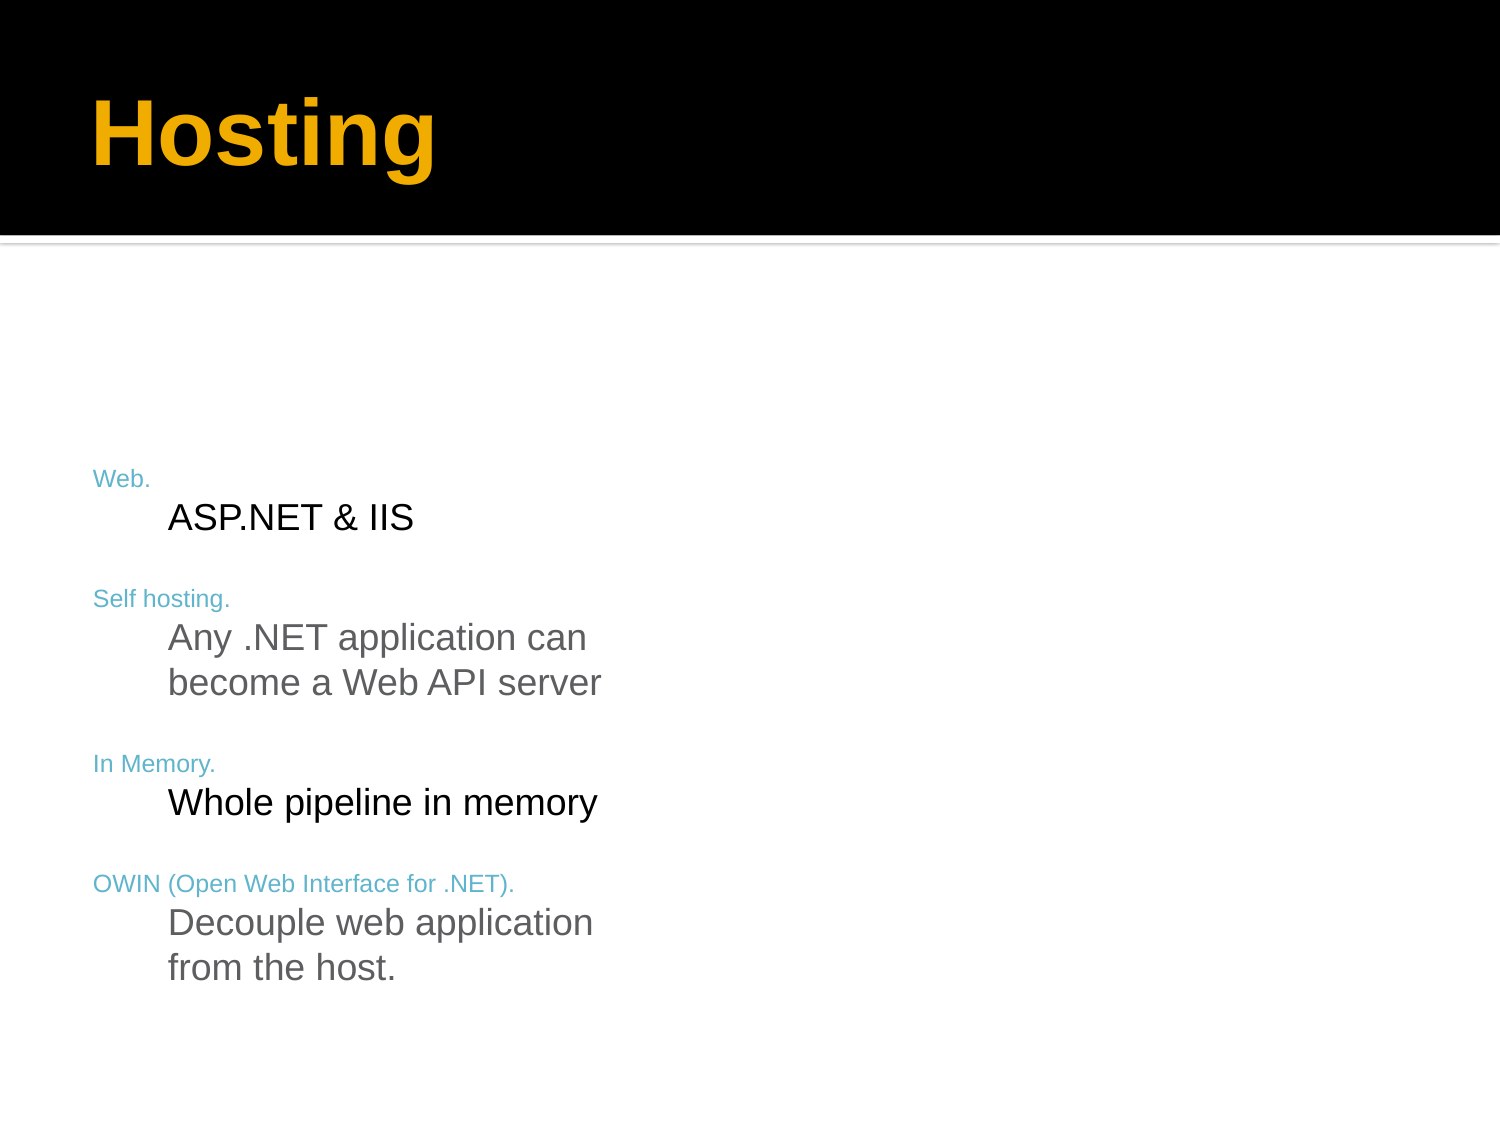

# Hosting
Web.
ASP.NET & IIS

Self hosting.
Any .NET application can become a Web API server

In Memory.
Whole pipeline in memory

OWIN (Open Web Interface for .NET).
Decouple web application from the host.